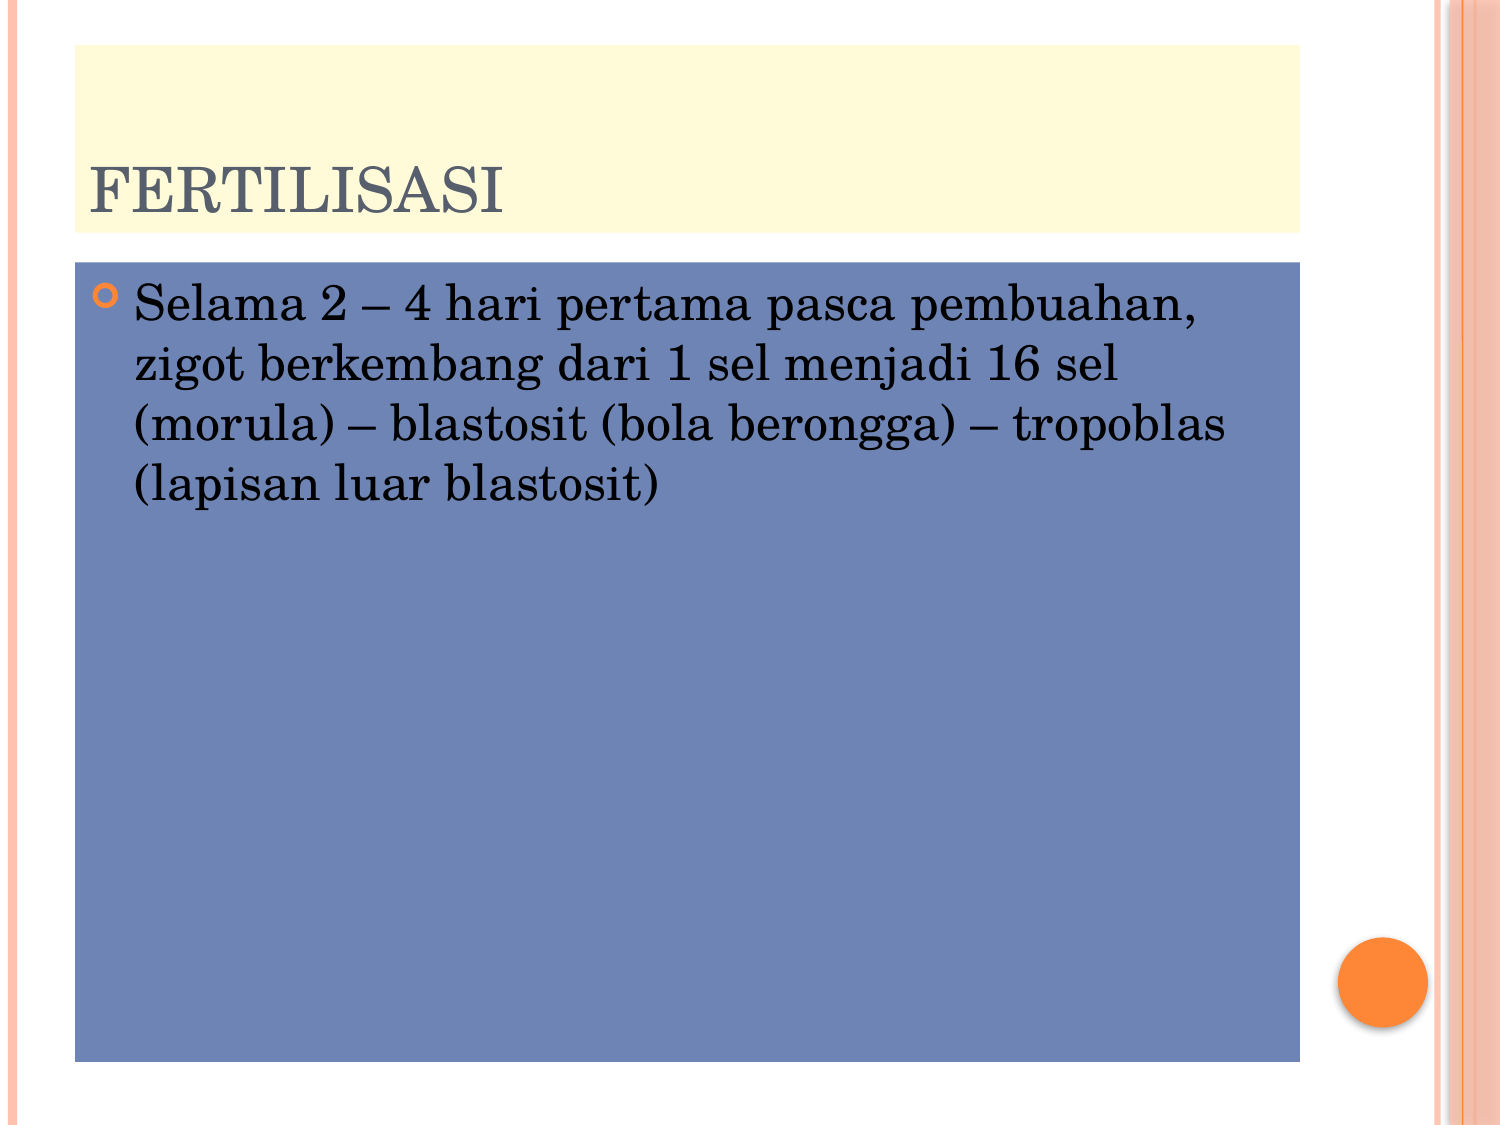

# Fertilisasi
Selama 2 – 4 hari pertama pasca pembuahan, zigot berkembang dari 1 sel menjadi 16 sel (morula) – blastosit (bola berongga) – tropoblas (lapisan luar blastosit)